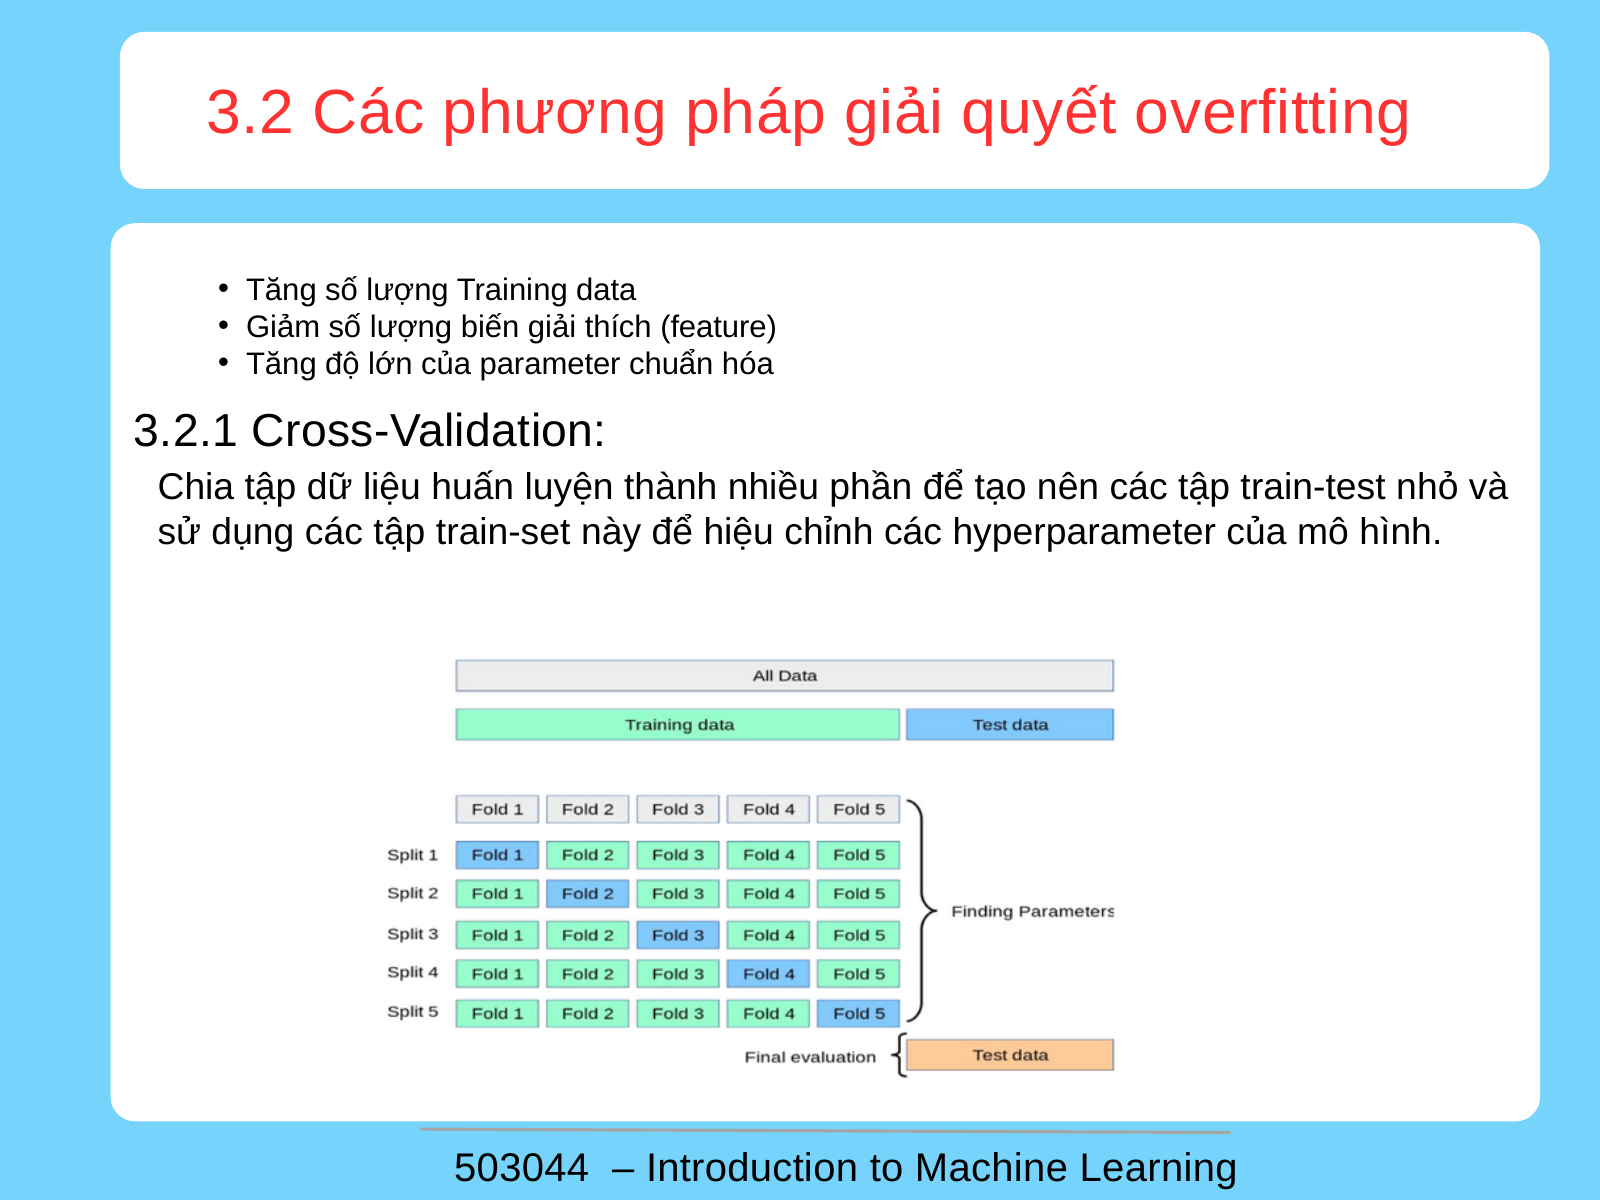

3.2 Các phương pháp giải quyết overfitting

Tăng số lượng Training data
Giảm số lượng biến giải thích (feature)
Tăng độ lớn của parameter chuẩn hóa
3.2.1 Cross-Validation:
Chia tập dữ liệu huấn luyện thành nhiều phần để tạo nên các tập train-test nhỏ và sử dụng các tập train-set này để hiệu chỉnh các hyperparameter của mô hình.

503044  – Introduction to Machine Learning